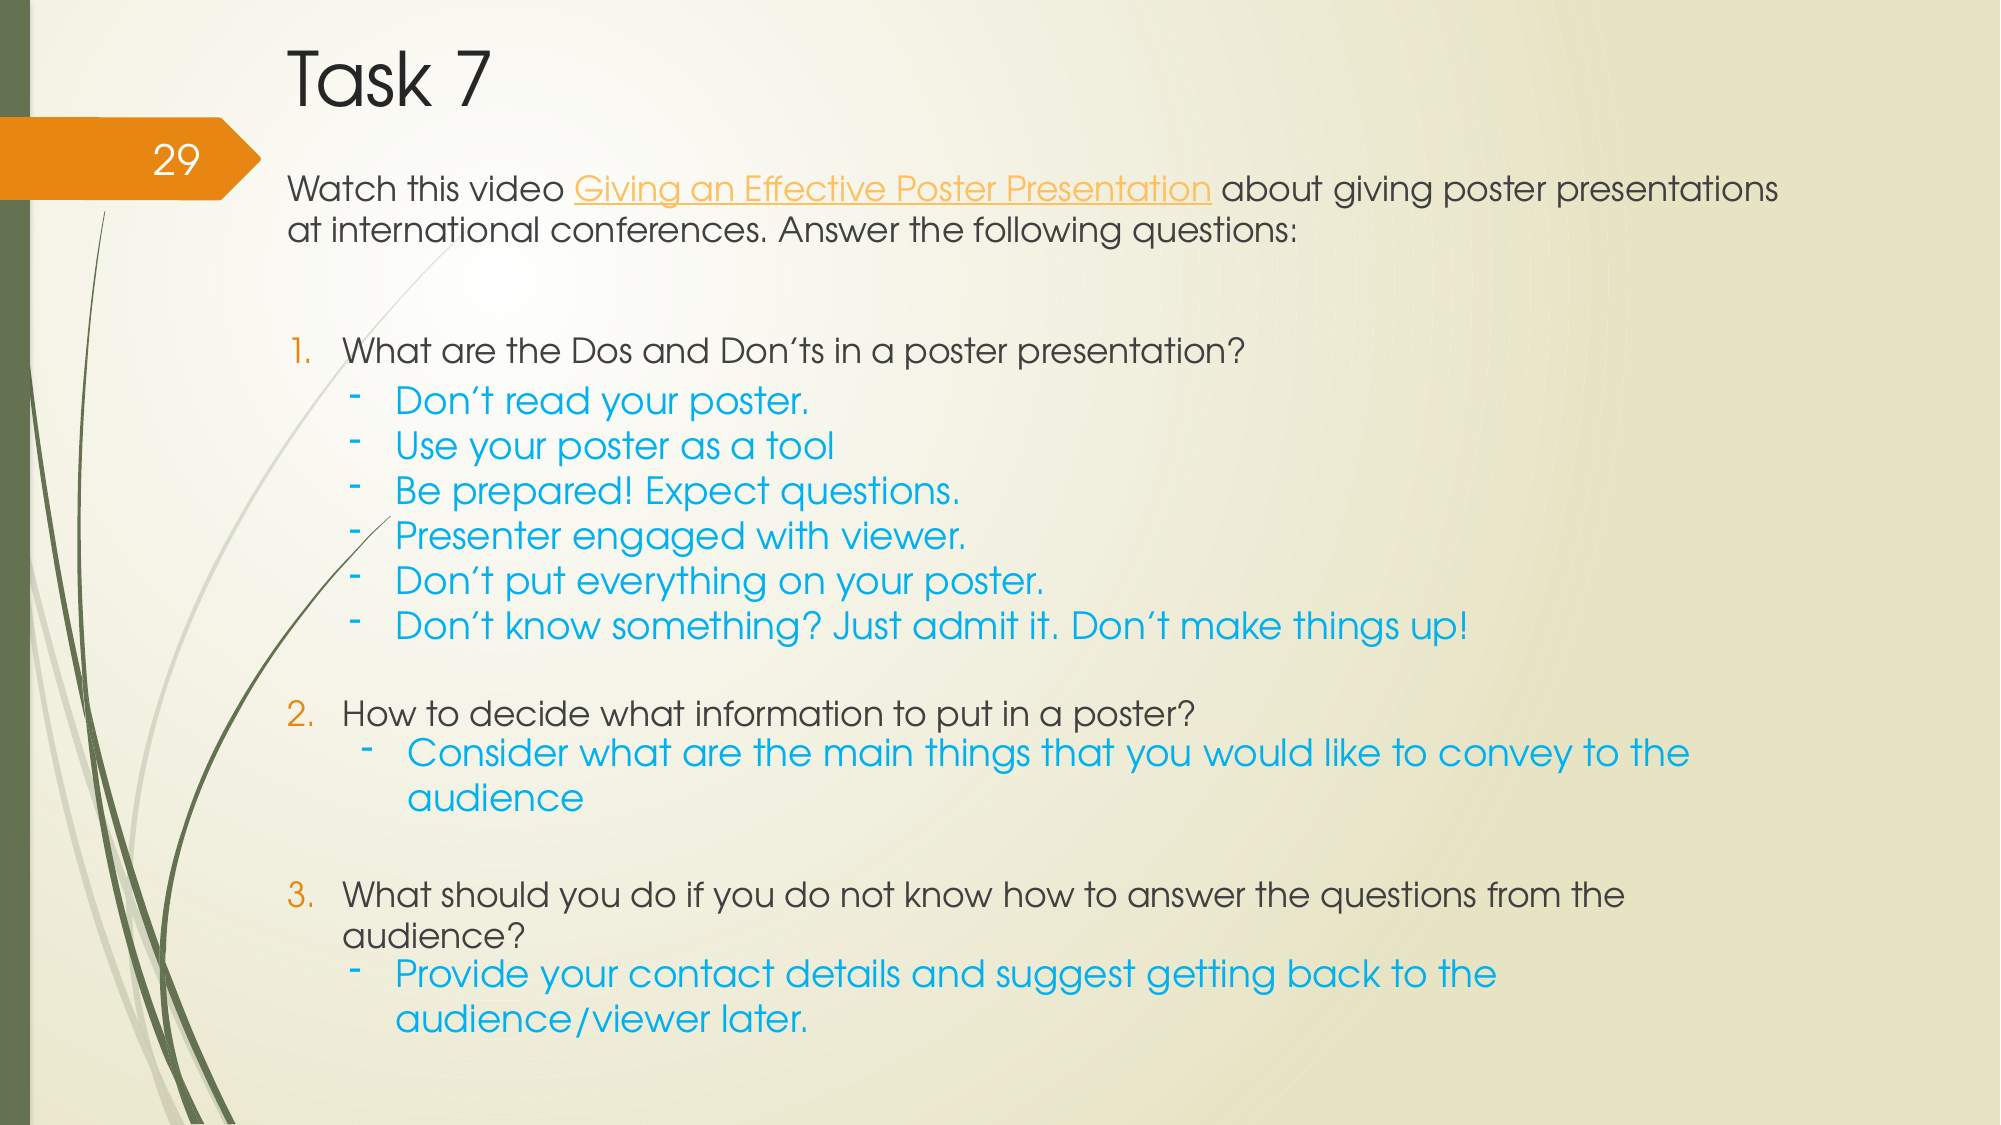

# Task 7
29
Watch this video Giving an Effective Poster Presentation about giving poster presentations at international conferences. Answer the following questions:

What are the Dos and Don’ts in a poster presentation?

How to decide what information to put in a poster?

What should you do if you do not know how to answer the questions from the audience?

Don’t read your poster.
Use your poster as a tool
Be prepared! Expect questions.
Presenter engaged with viewer.
Don’t put everything on your poster.
Don’t know something? Just admit it. Don’t make things up!

Consider what are the main things that you would like to convey to the audience

Provide your contact details and suggest getting back to the audience/viewer later.